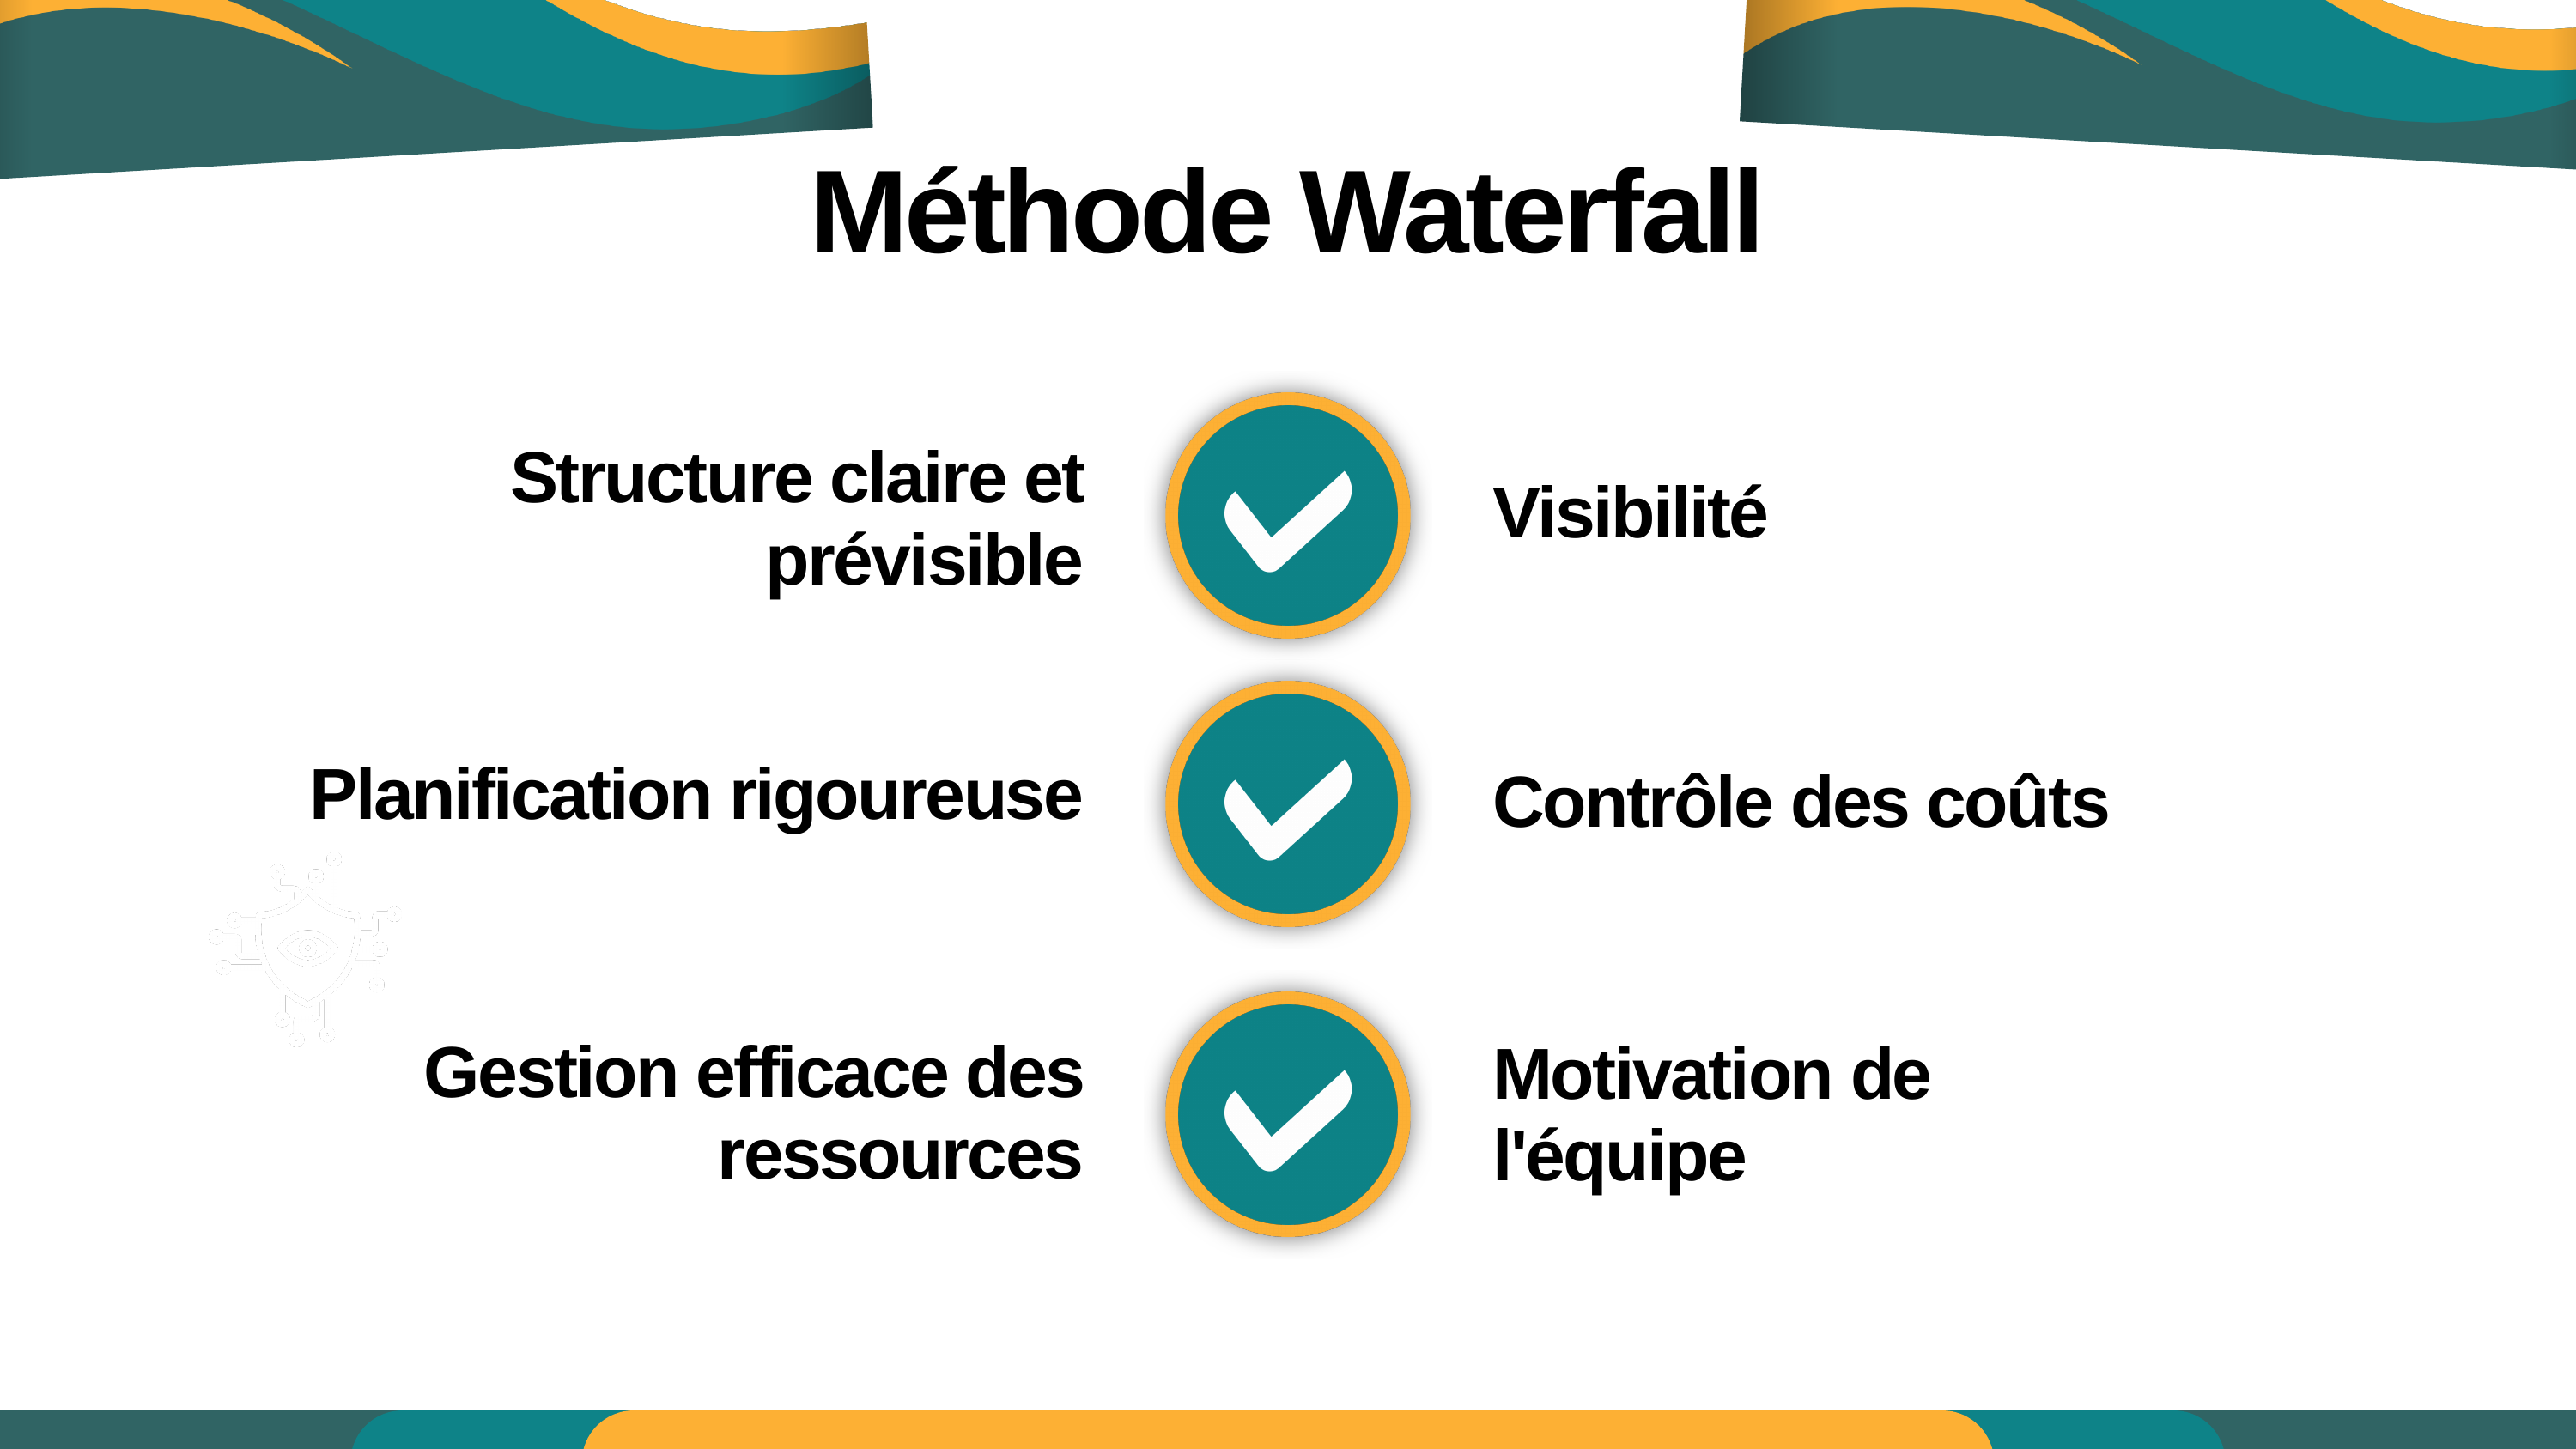

Méthode Waterfall

Structure claire et prévisible
Visibilité

Planification rigoureuse
Contrôle des coûts

Gestion efficace des ressources
Motivation de l'équipe